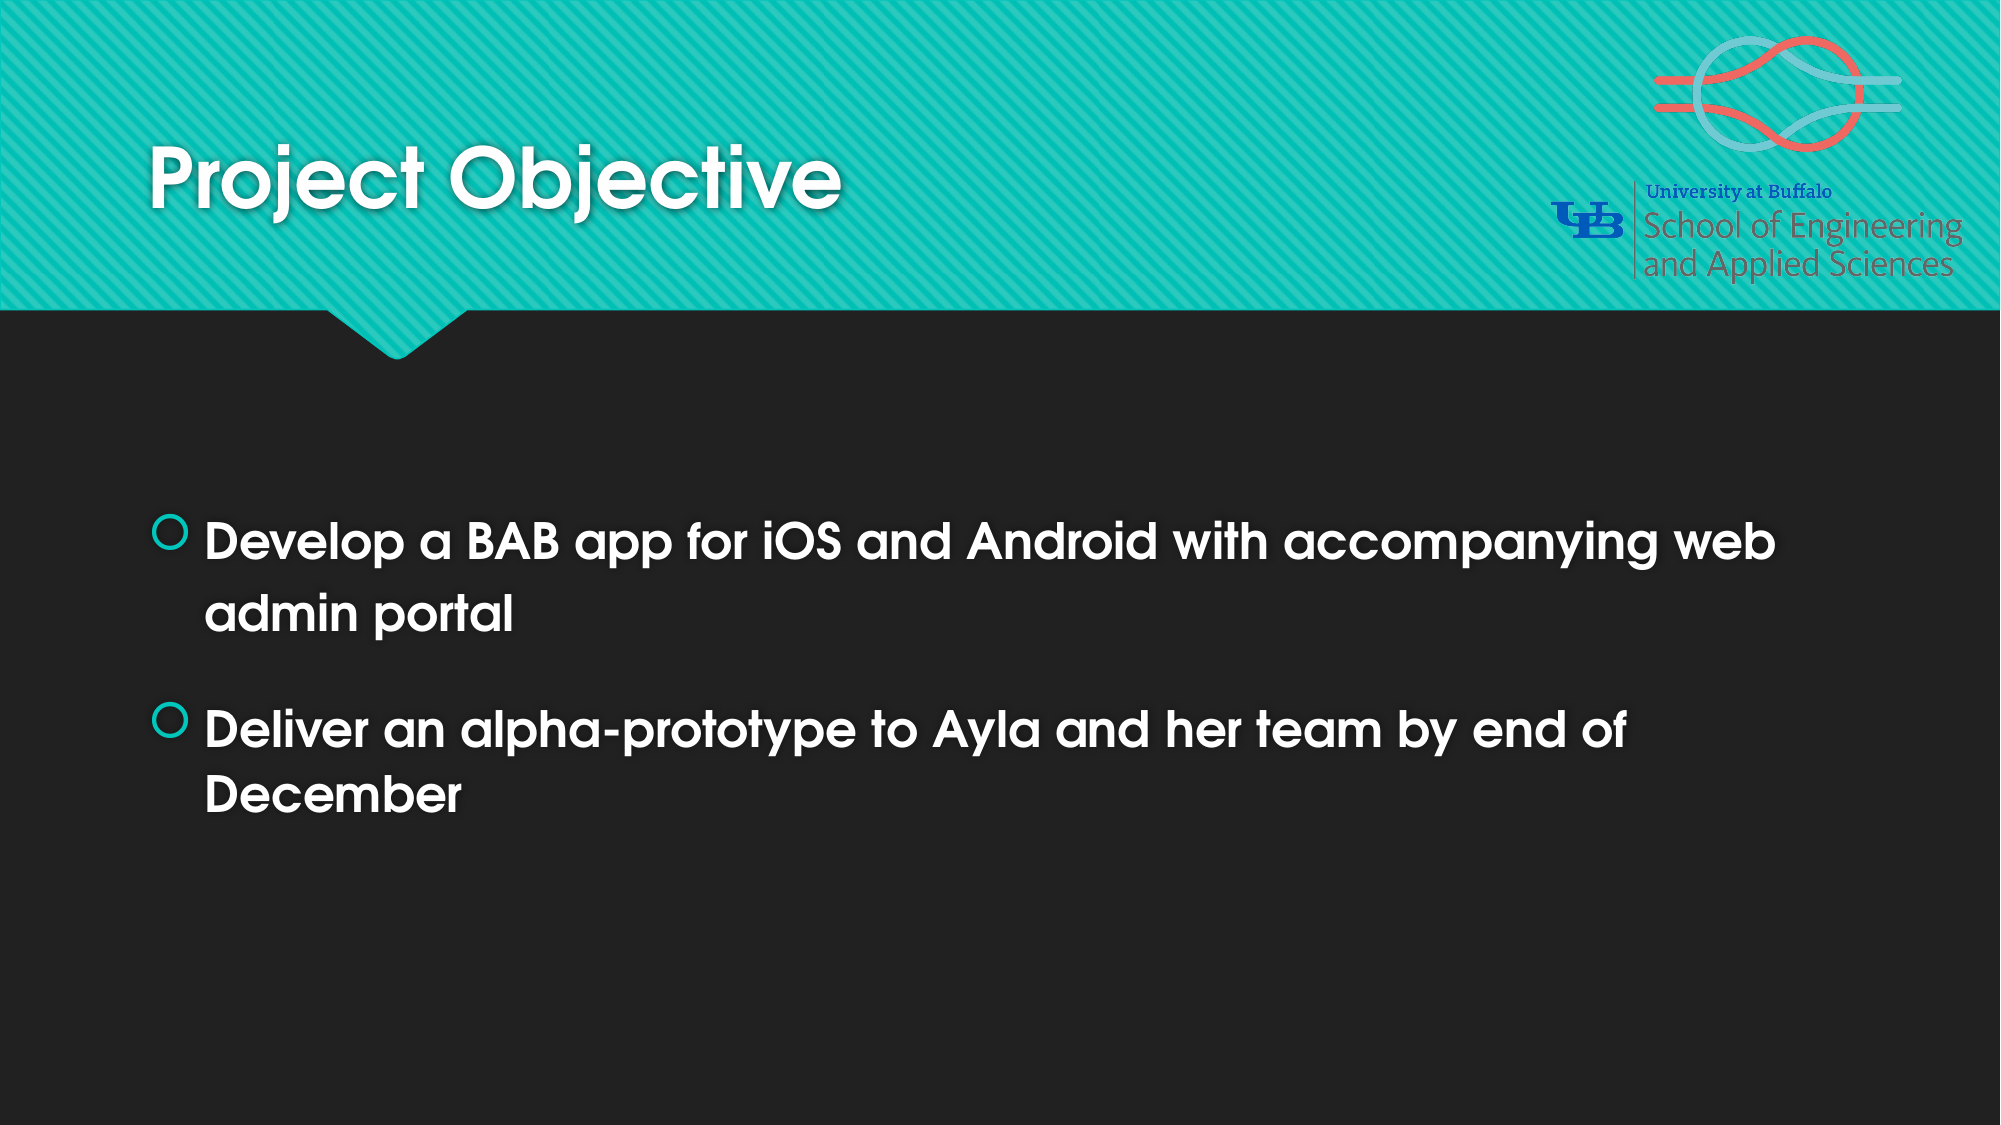

# Project Objective
Develop a BAB app for iOS and Android with accompanying web admin portal
Deliver an alpha-prototype to Ayla and her team by end of December